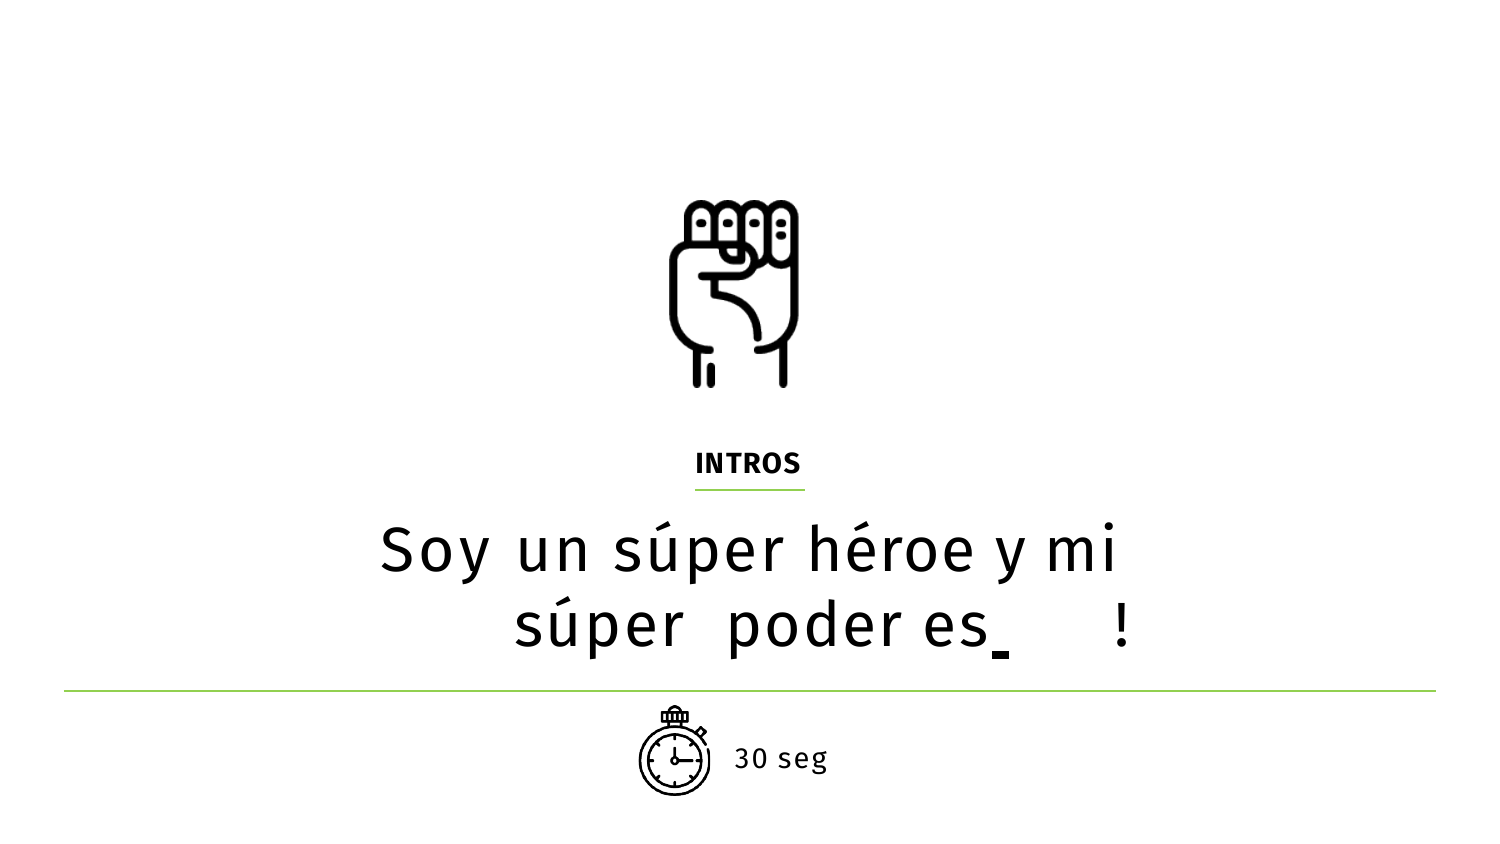

INTROS

# Soy un súper héroe y mi súper  poder es 	!

30 seg